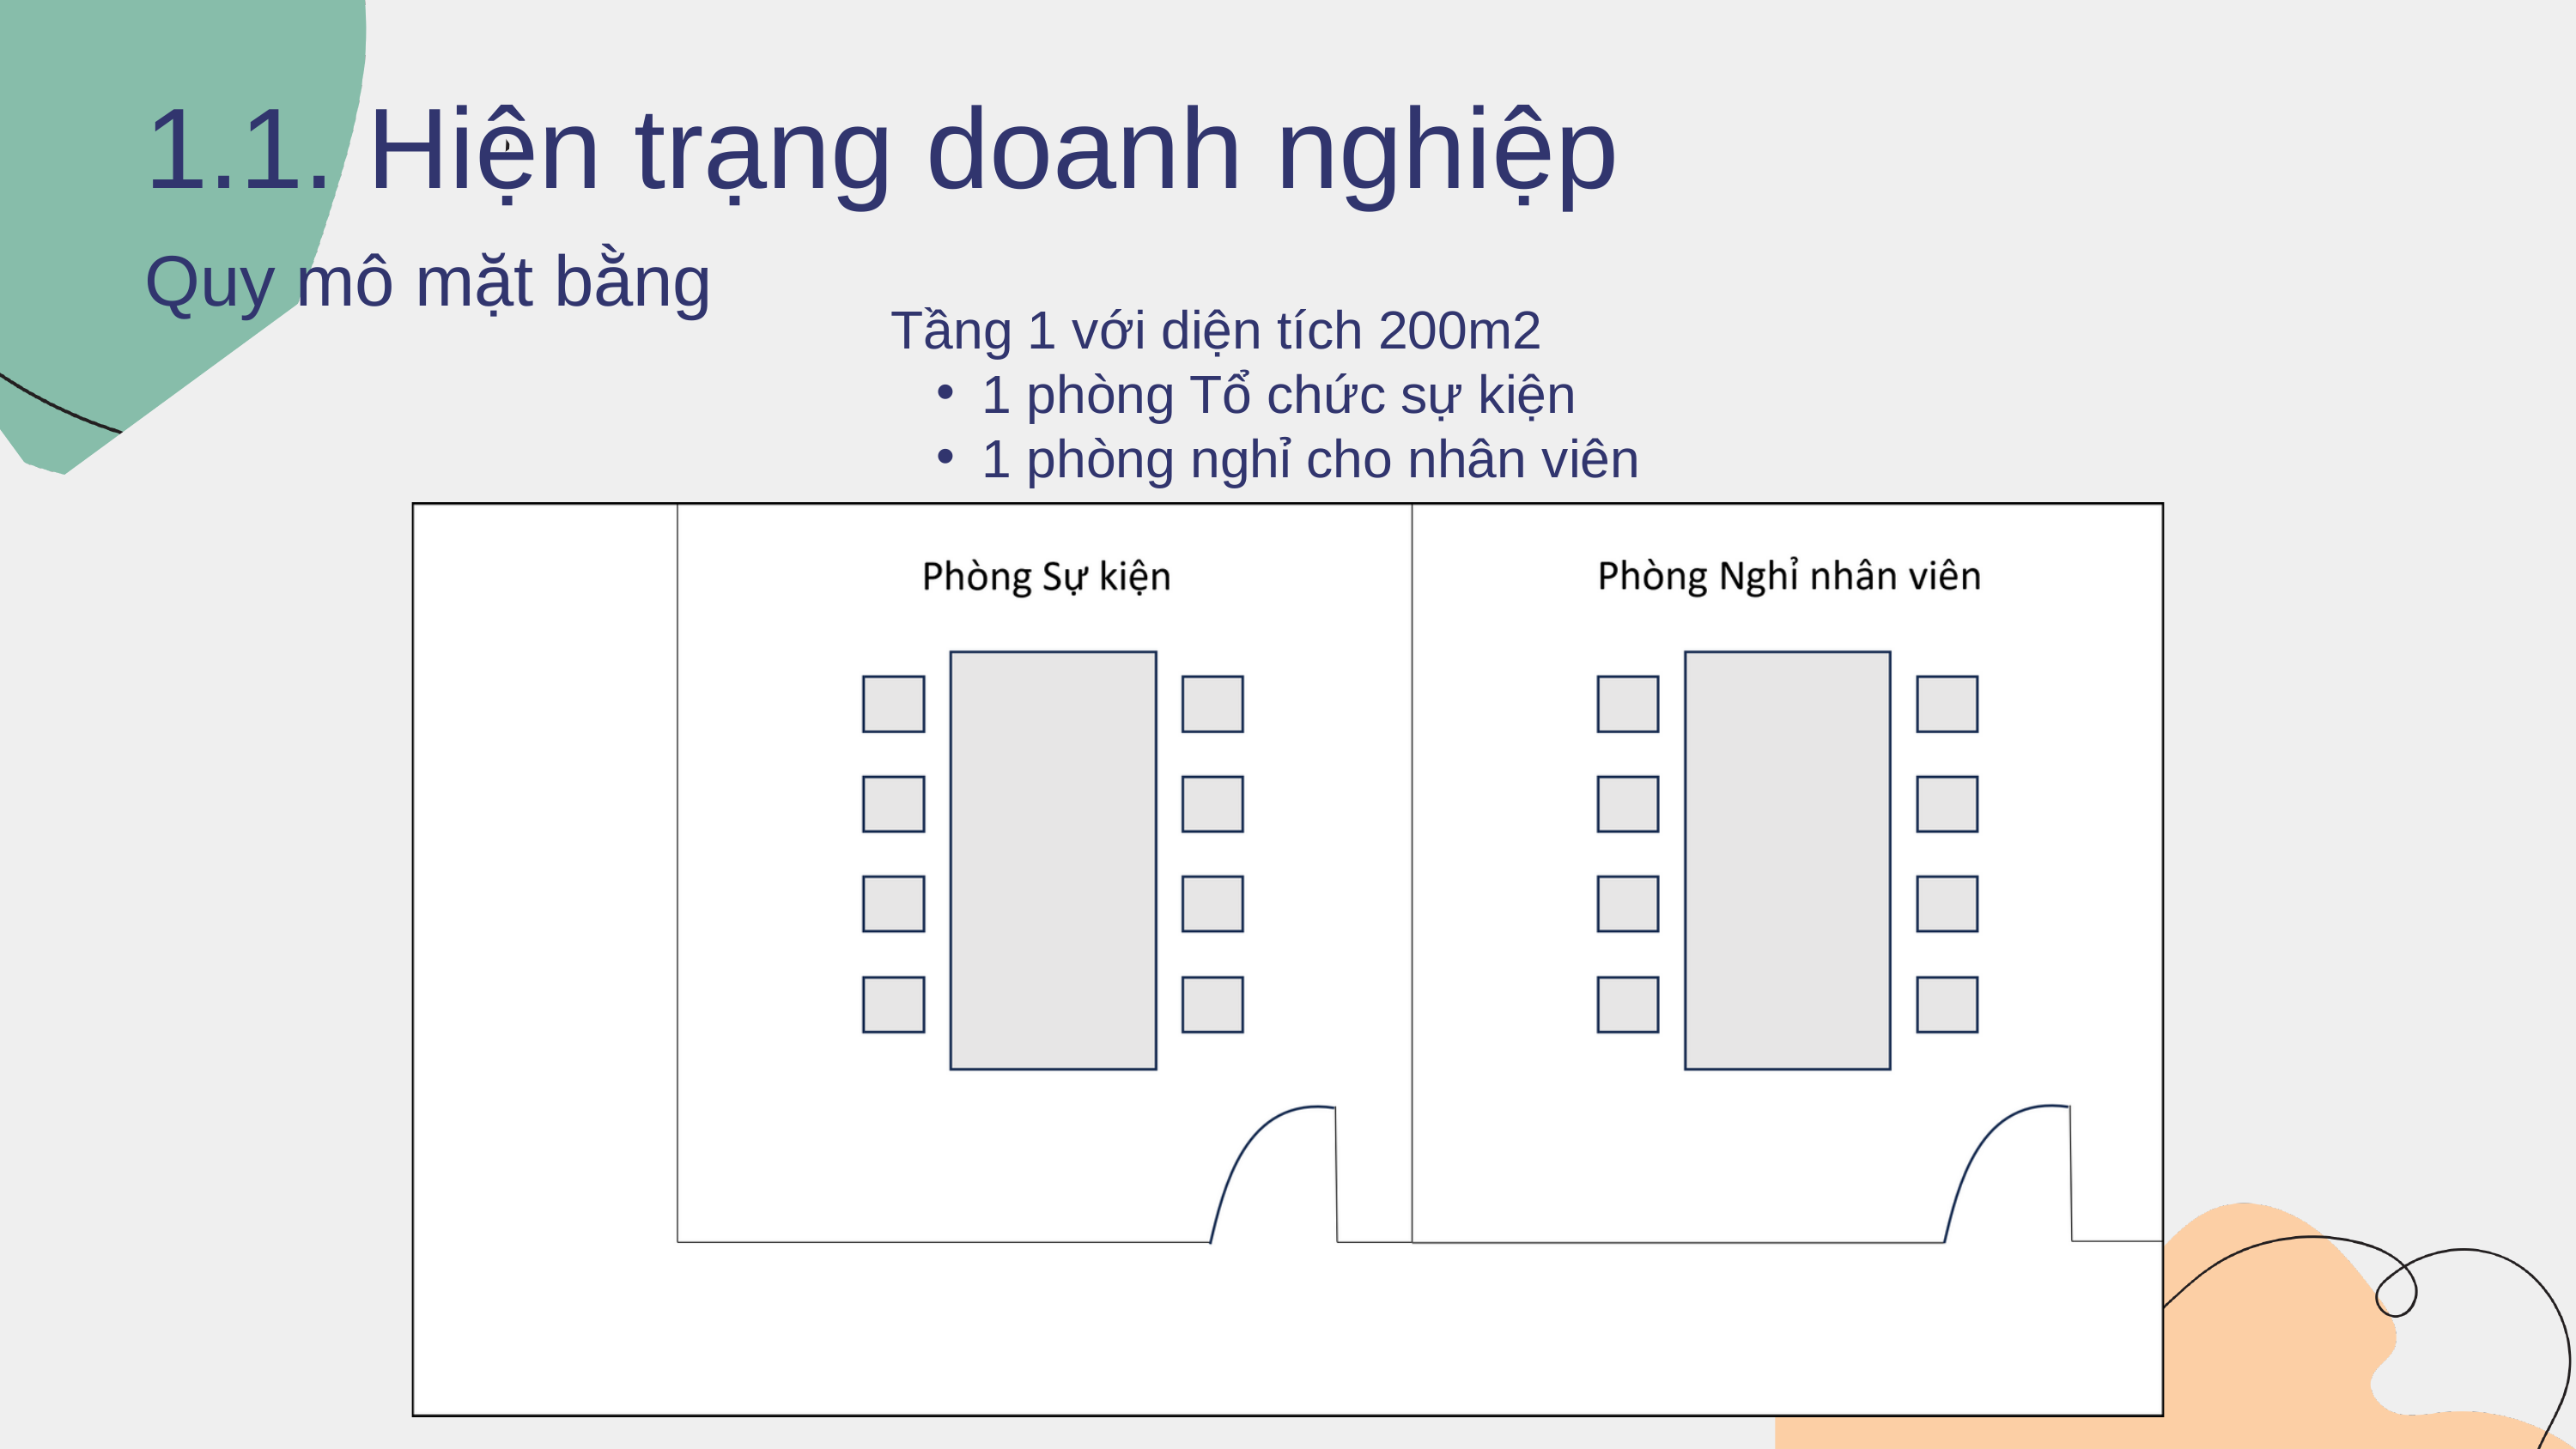

1.1. Hiện trạng doanh nghiệp
Quy mô mặt bằng
Tầng 1 với diện tích 200m2
1 phòng Tổ chức sự kiện
1 phòng nghỉ cho nhân viên